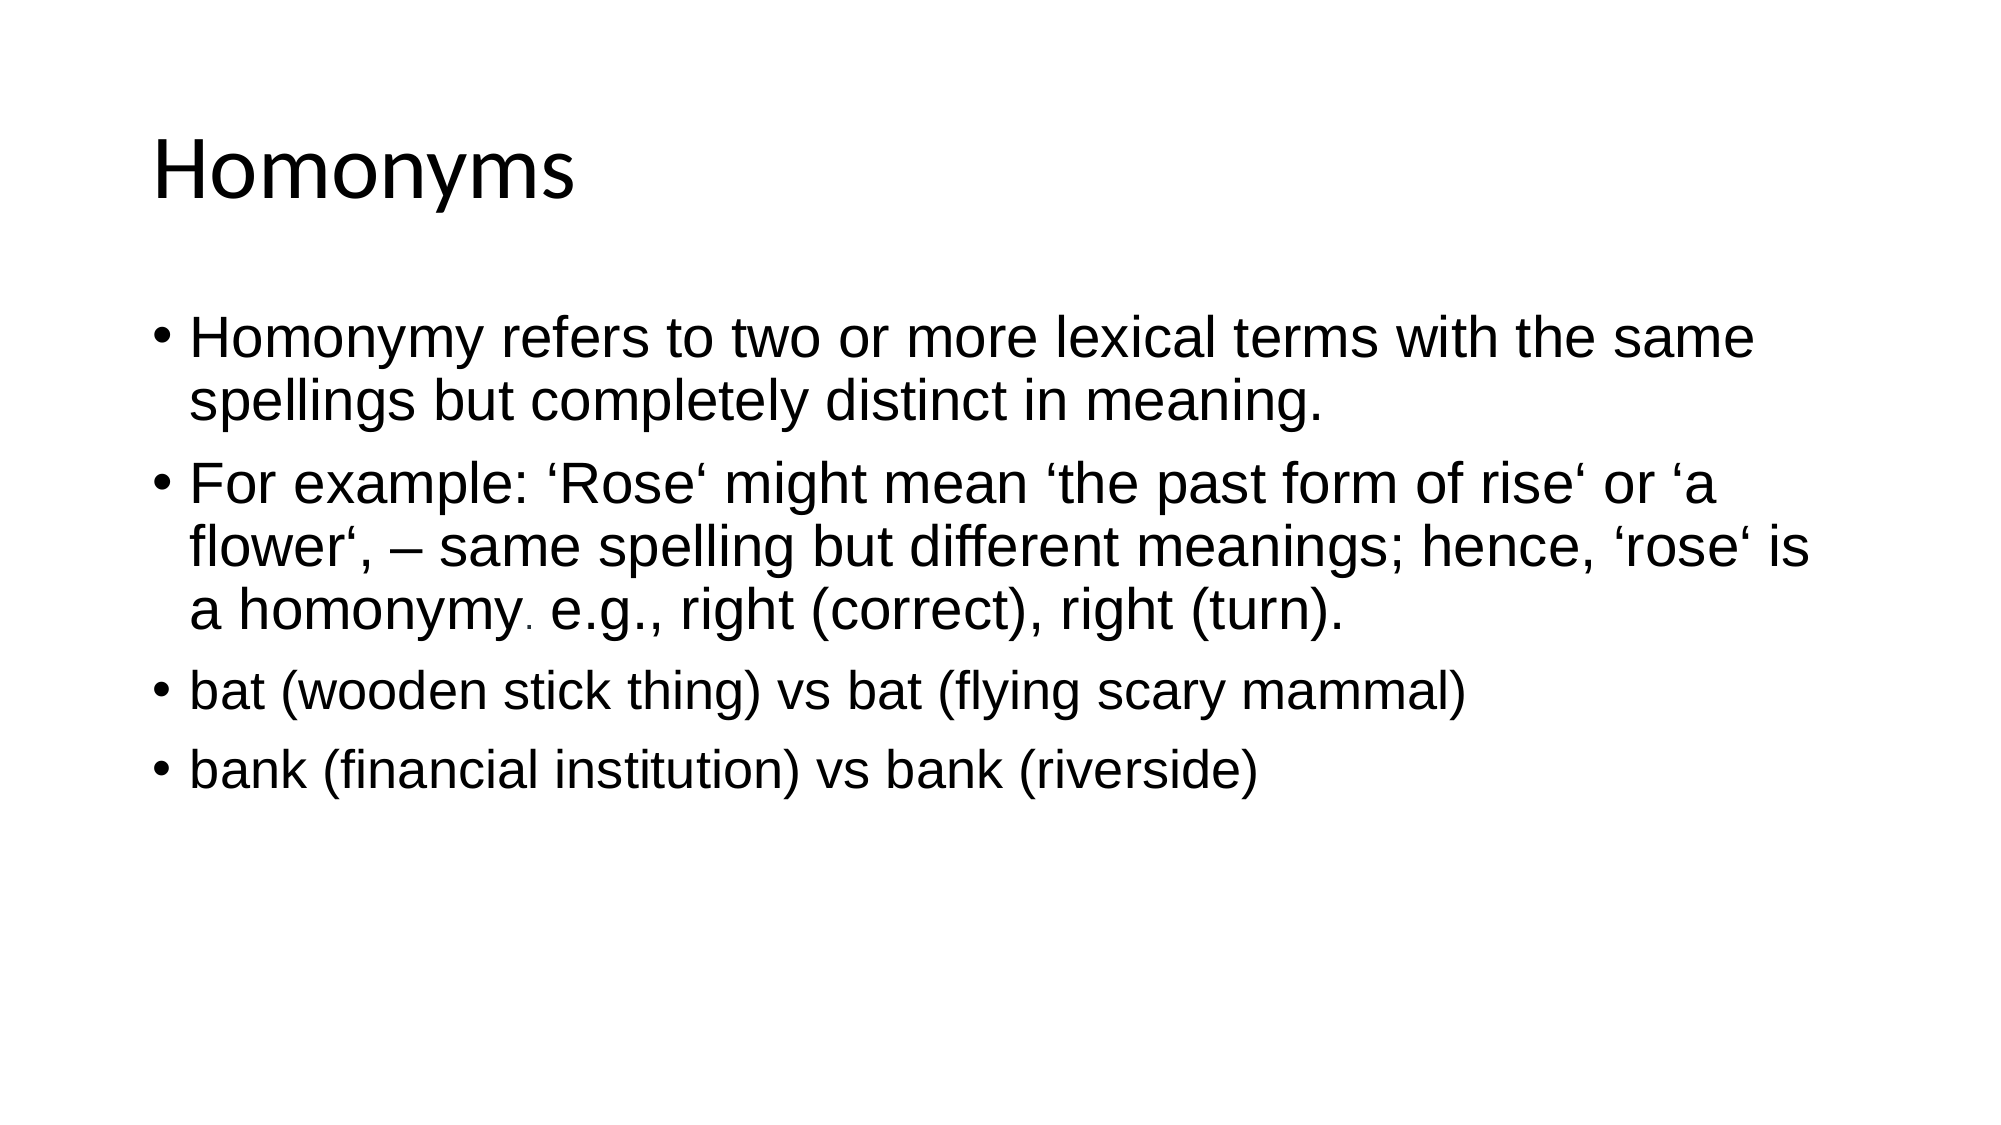

# Homonyms
Homonymy refers to two or more lexical terms with the same spellings but completely distinct in meaning.
For example: ‘Rose‘ might mean ‘the past form of rise‘ or ‘a flower‘, – same spelling but different meanings; hence, ‘rose‘ is a homonymy. e.g., right (correct), right (turn).
bat (wooden stick thing) vs bat (flying scary mammal)
bank (financial institution) vs bank (riverside)